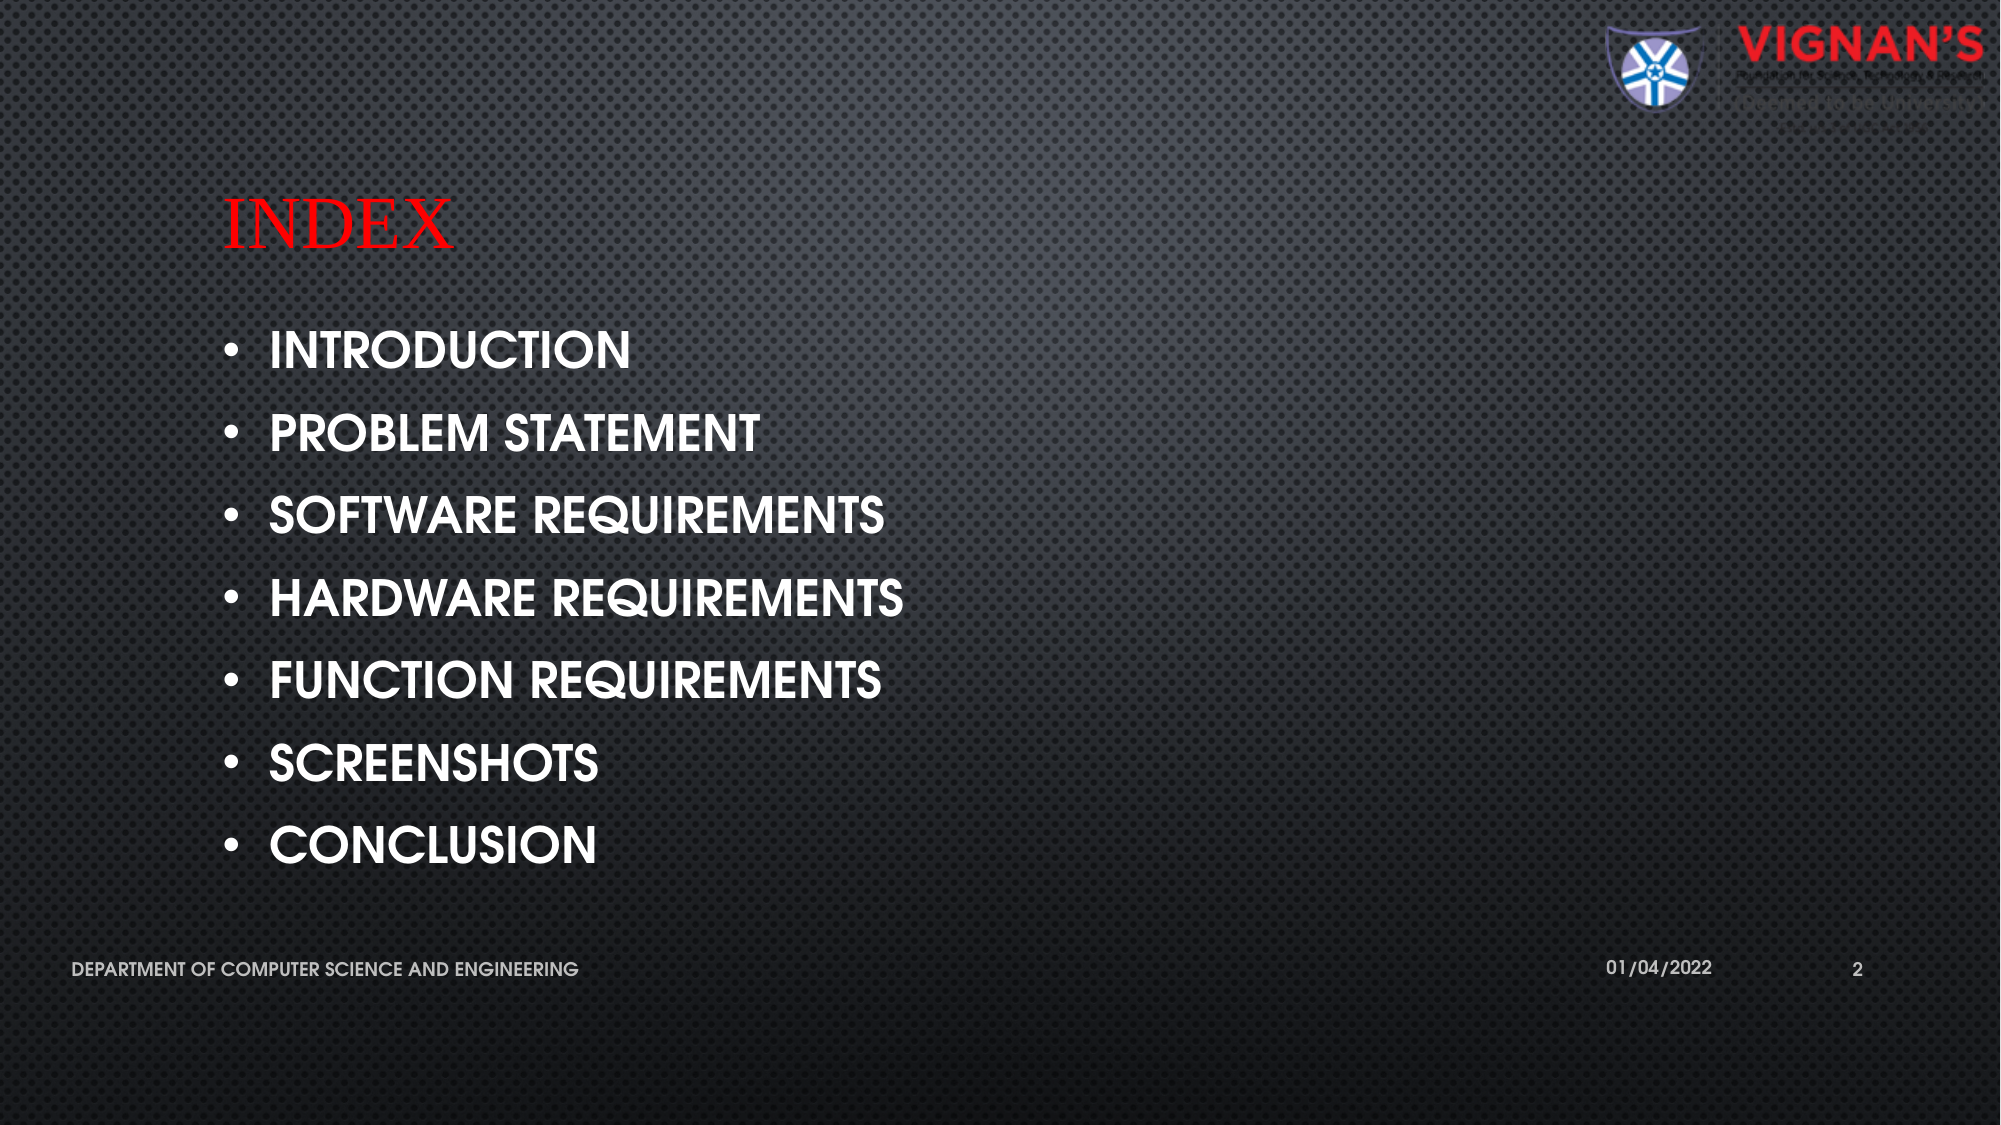

INDEX
Introduction
Problem Statement
Software Requirements
Hardware Requirements
Function Requirements
Screenshots
Conclusion
01/04/2022
DEPARTMENT OF COMPUTER SCIENCE AND ENGINEERING
2